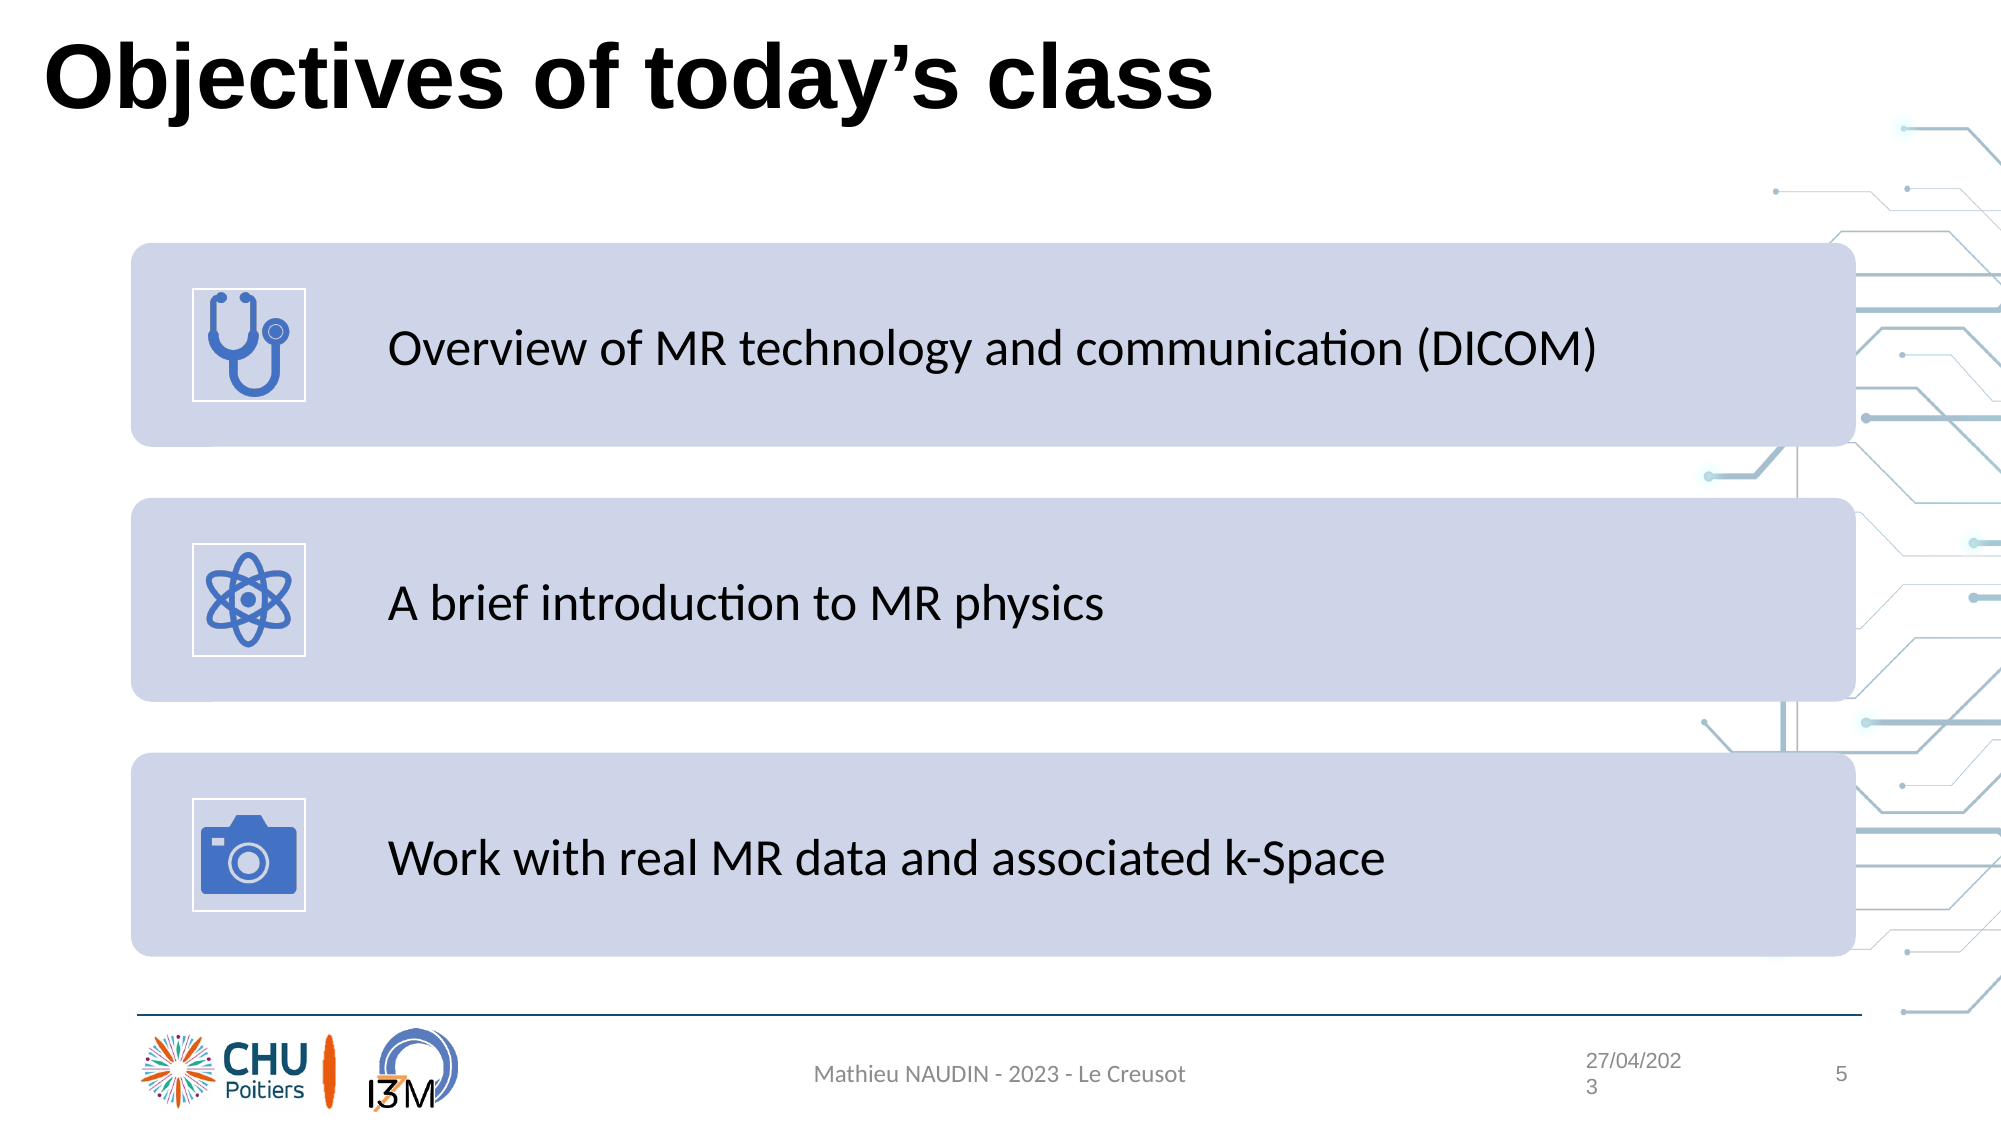

# Objectives of today’s class
Overview of MR technology and communication (DICOM)
A brief introduction to MR physics
Work with real MR data and associated k-Space
Mathieu NAUDIN - 2023 - Le Creusot
27/04/2023
5